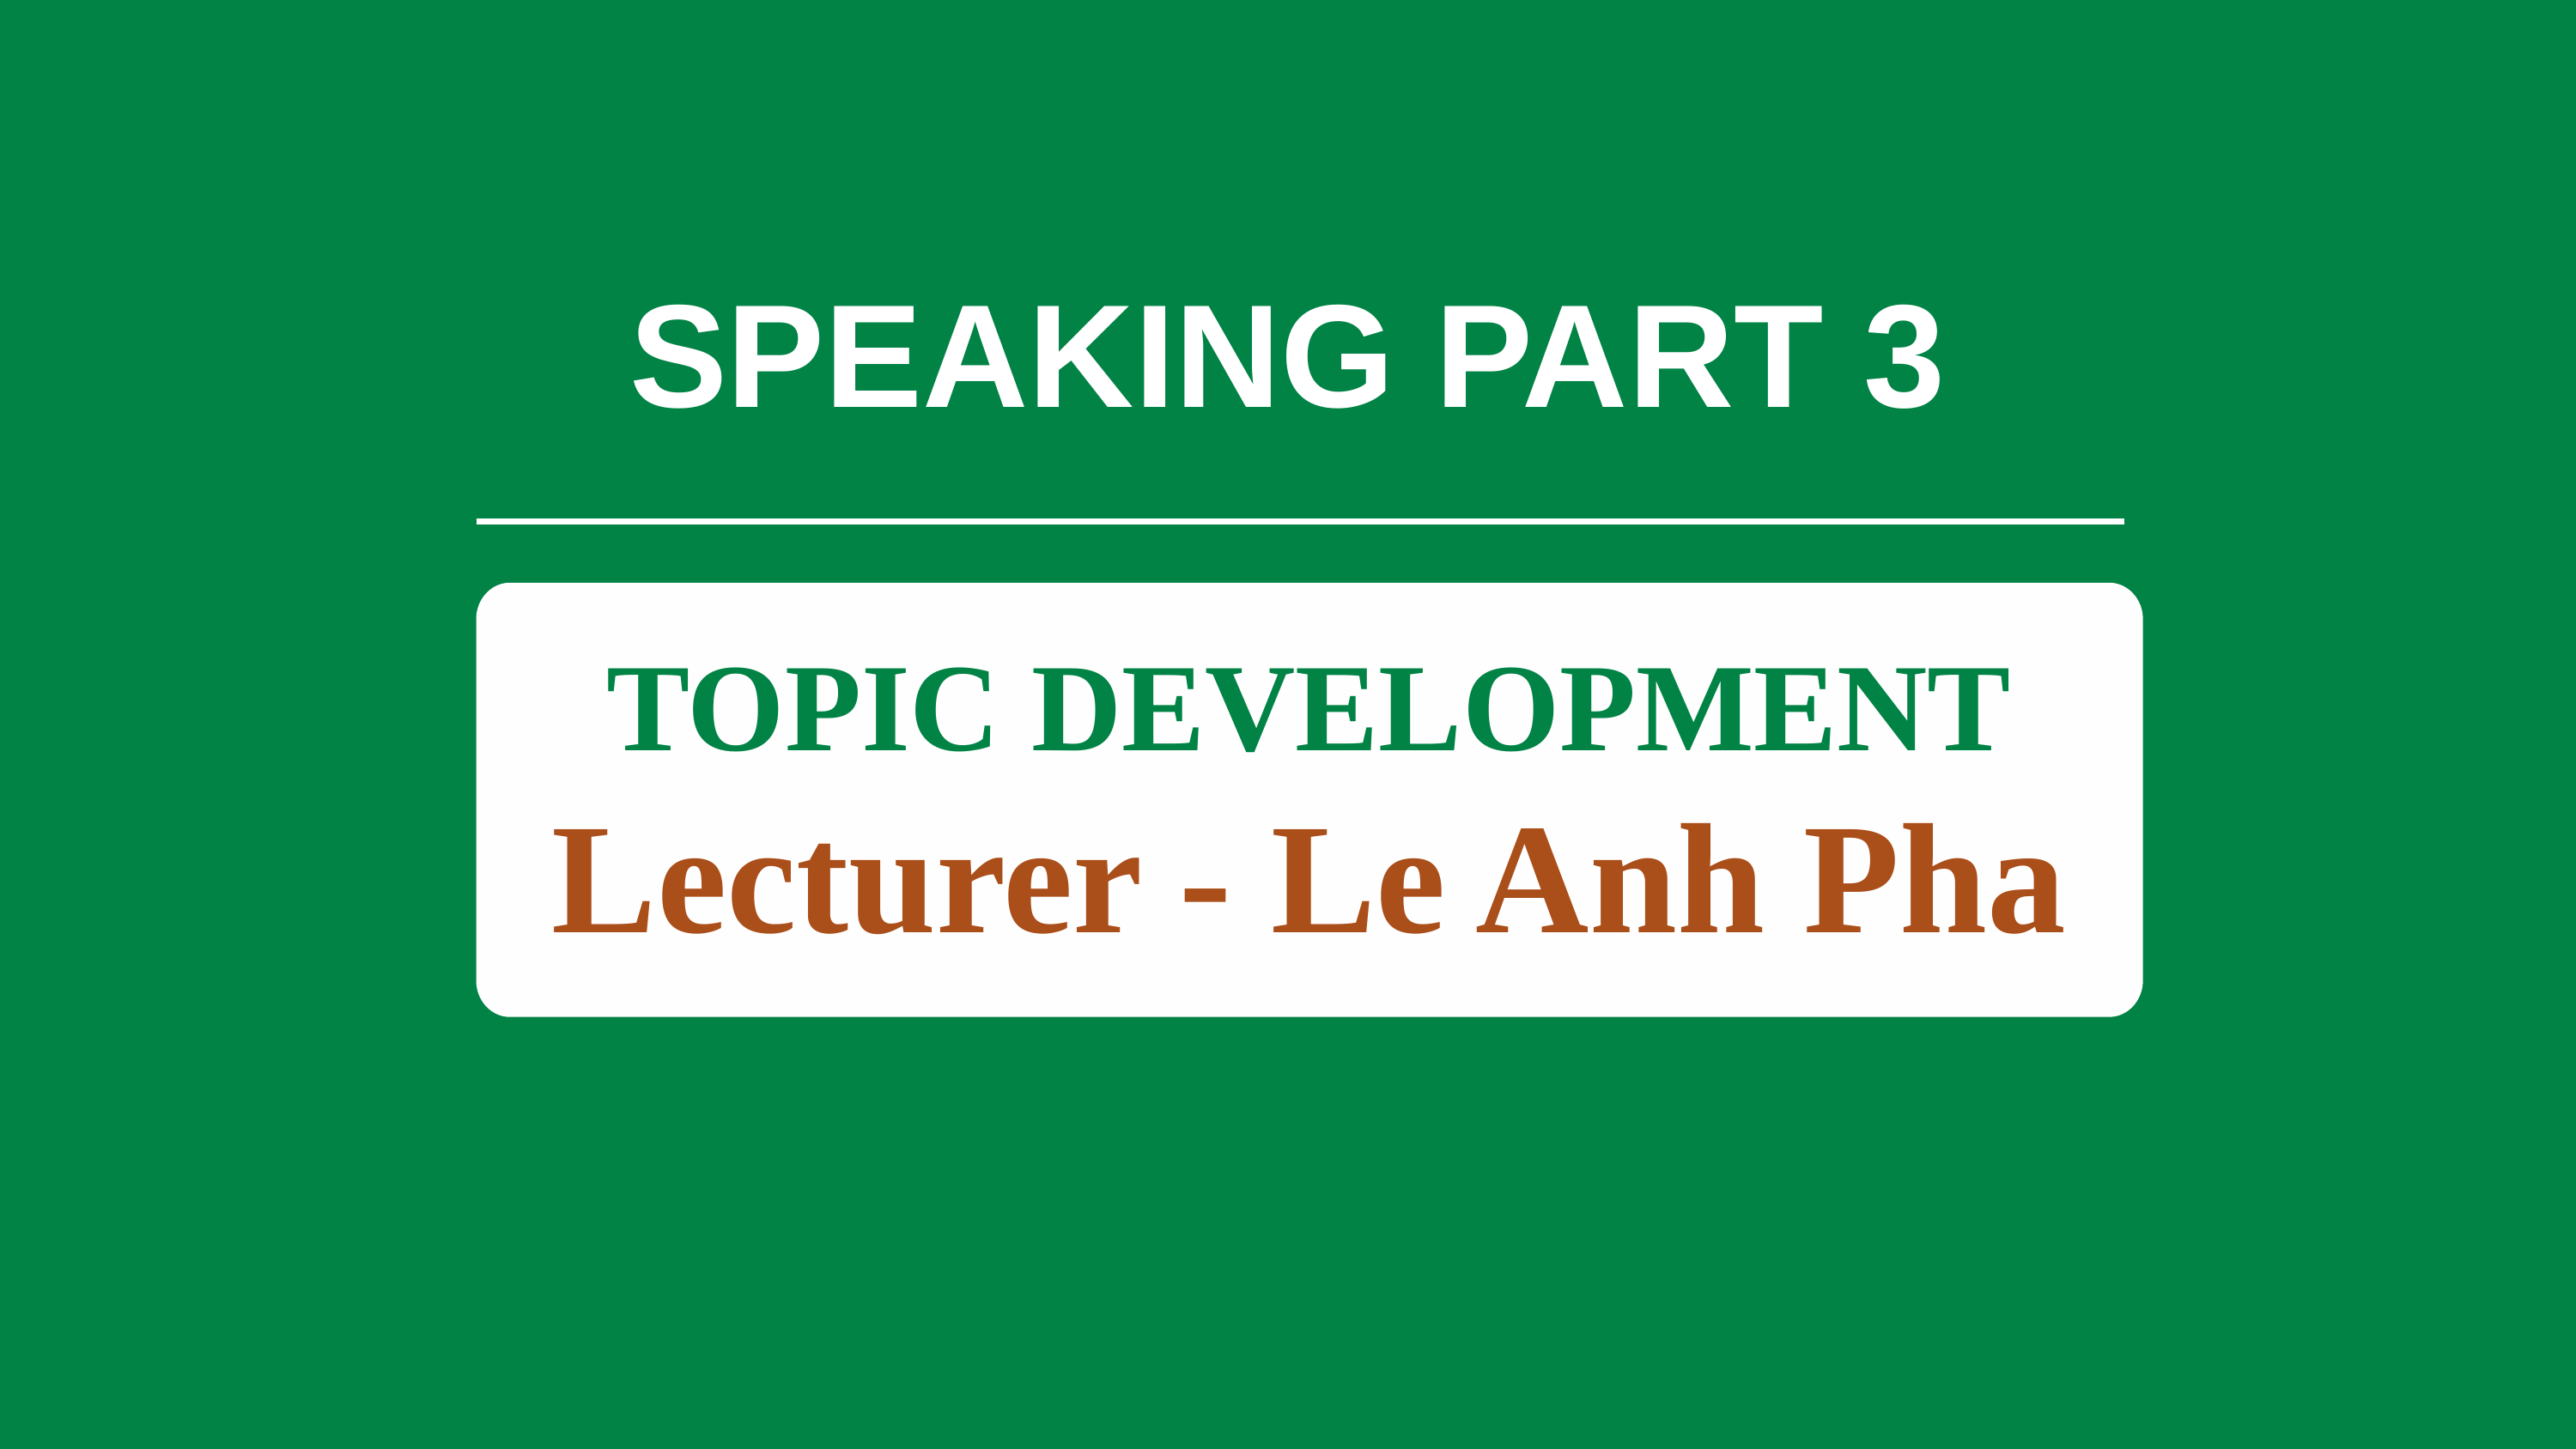

SPEAKING PART 3

TOPIC DEVELOPMENT
Lecturer - Le Anh Pha